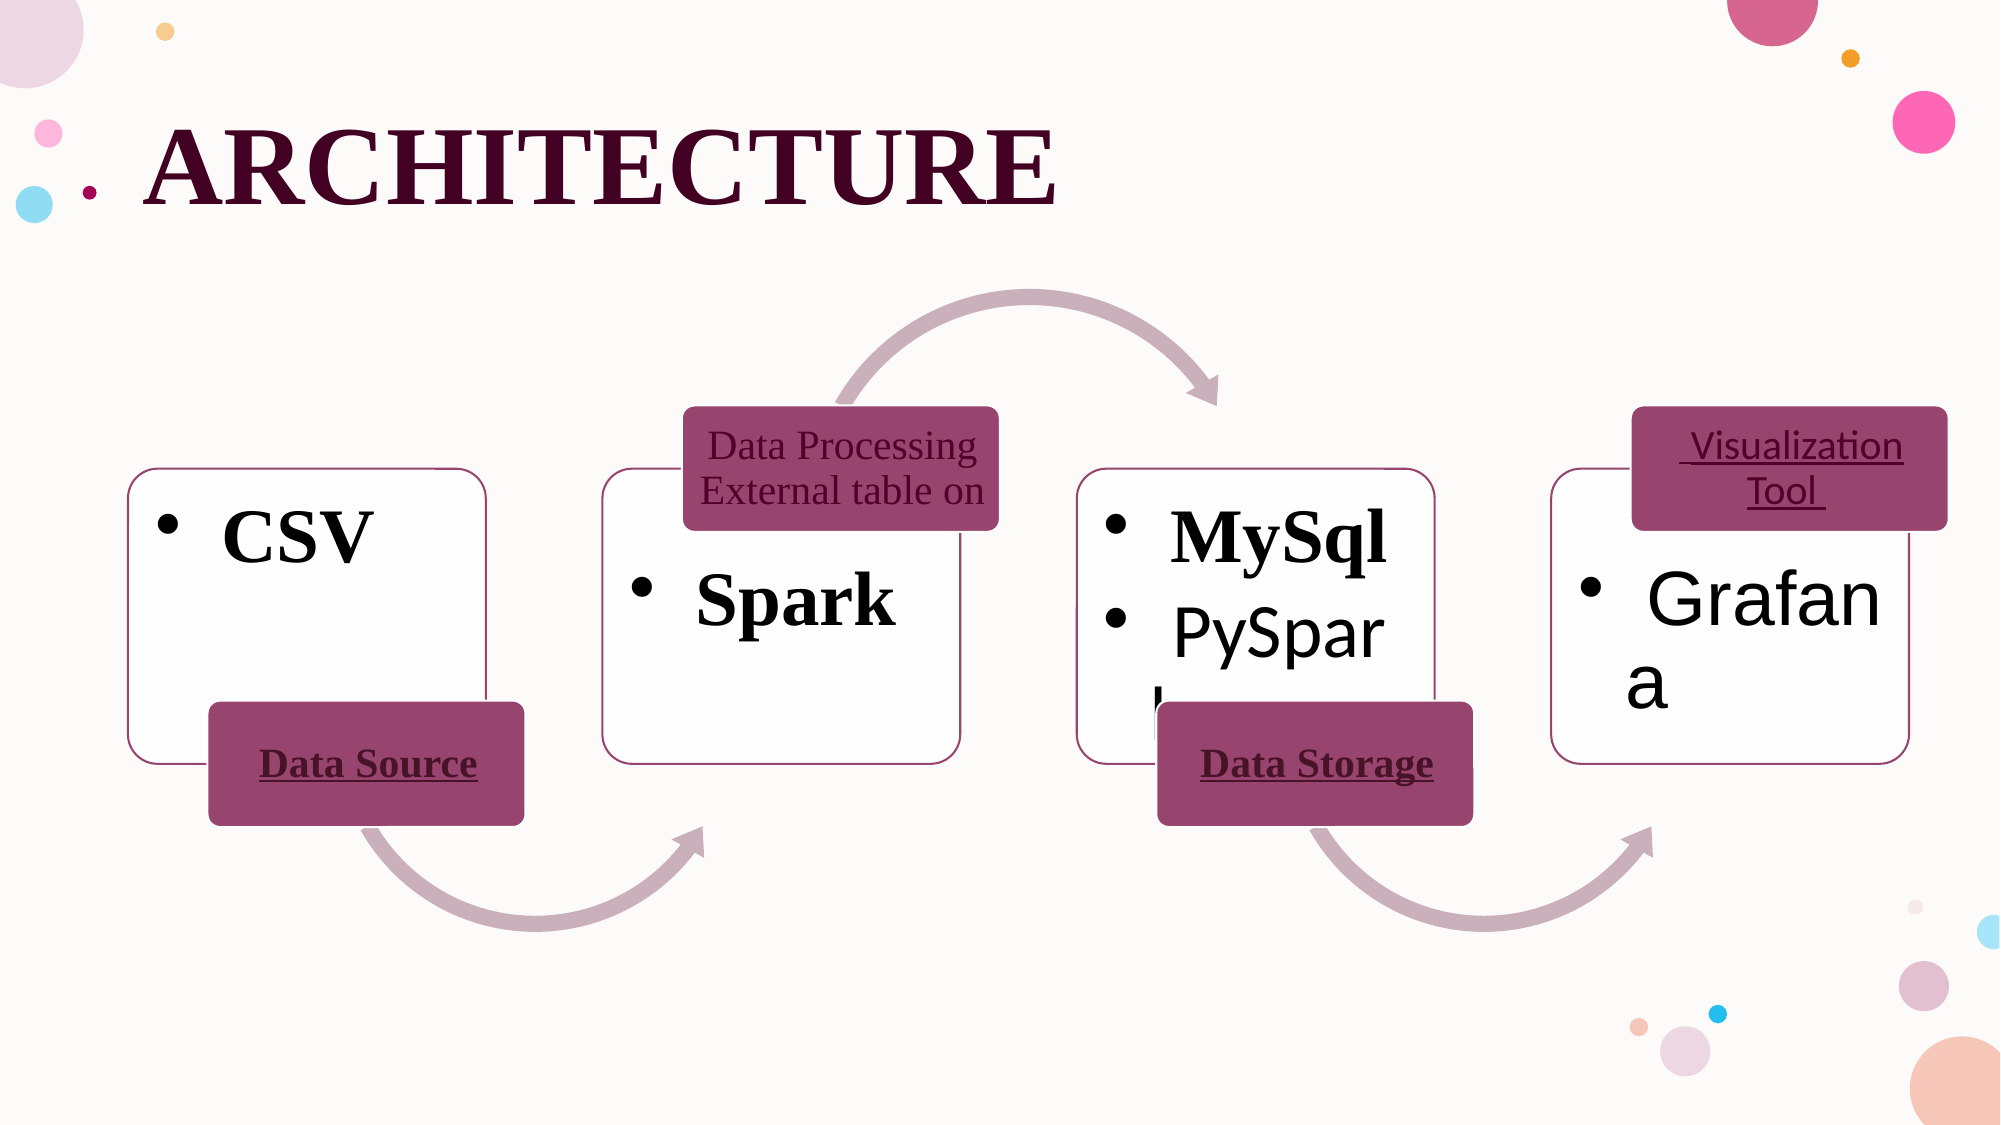

# ARCHITECTURE
 CSV
Data Source
 Spark
Data Processing
External table on
 MySql
 PySpark
Data Storage
 Grafana
 Visualization Tool